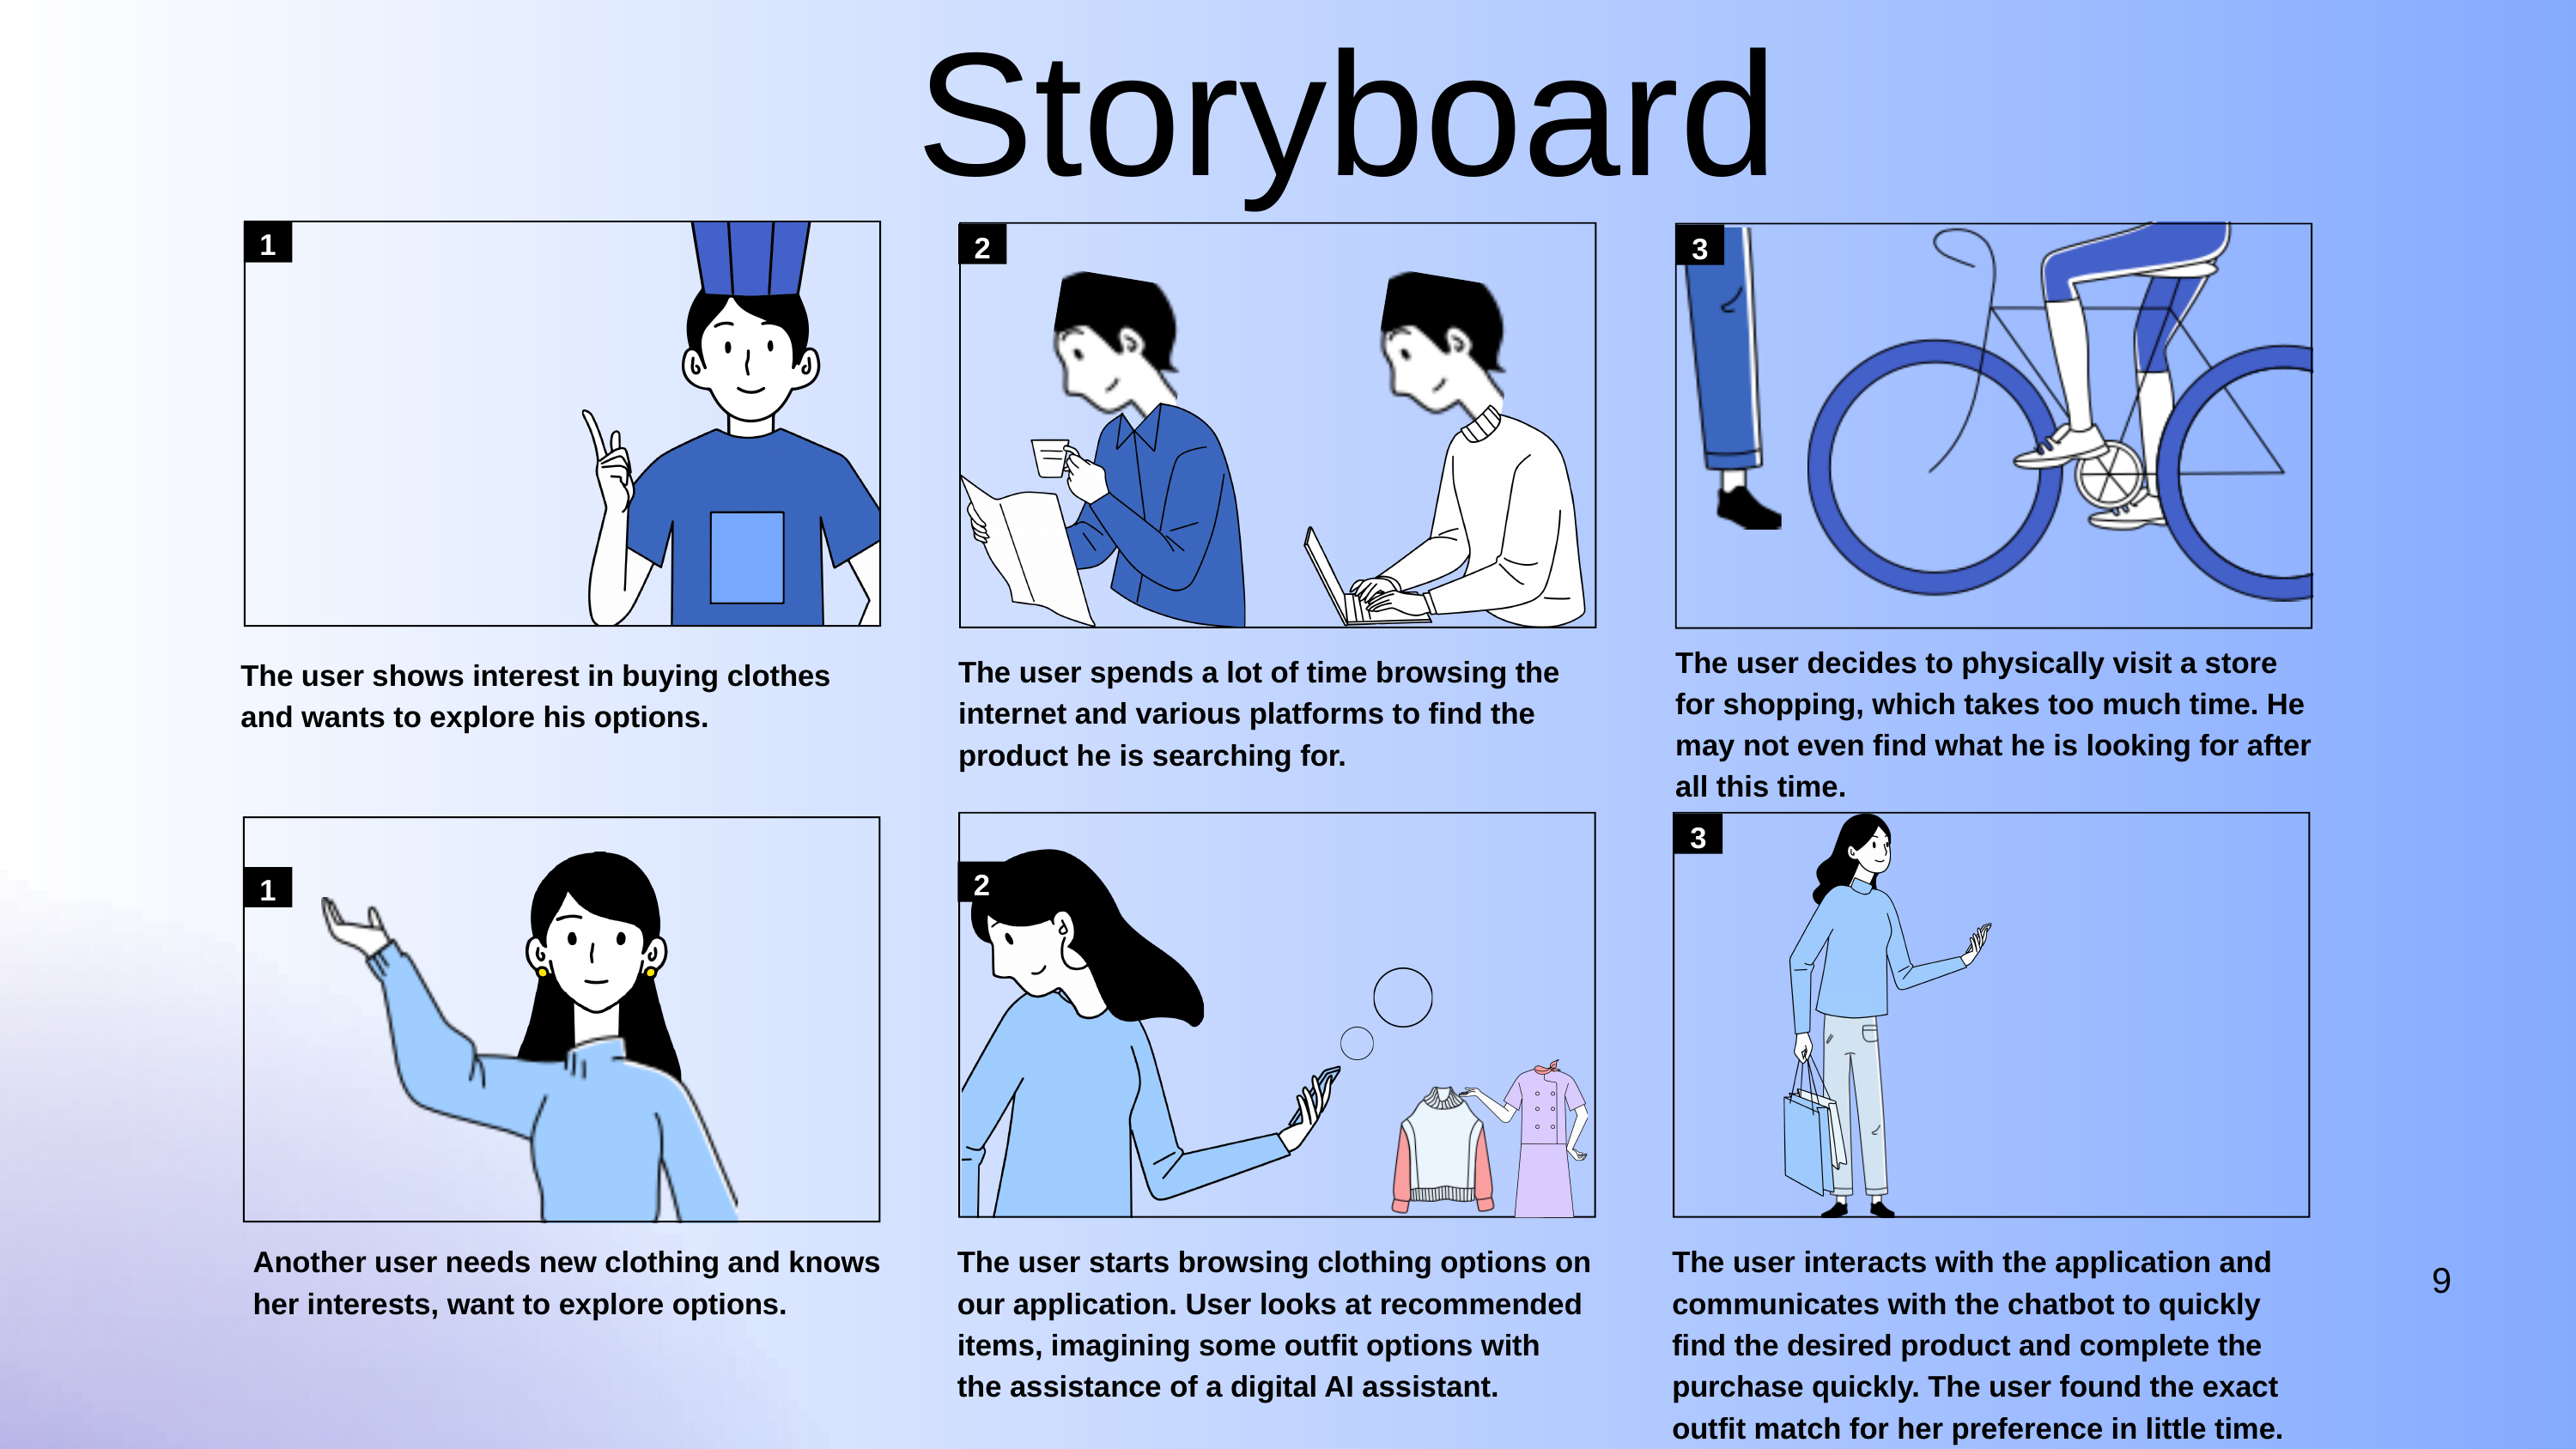

Storyboard

1

2

3

Solution
The user decides to physically visit a store for shopping, which takes too much time. He may not even find what he is looking for after all this time.
The user spends a lot of time browsing the internet and various platforms to find the product he is searching for.
The user shows interest in buying clothes and wants to explore his options.

3

2

1

Another user needs new clothing and knows her interests, want to explore options.
The user starts browsing clothing options on our application. User looks at recommended items, imagining some outfit options with  the assistance of a digital AI assistant.
The user interacts with the application and communicates with the chatbot to quickly find the desired product and complete the purchase quickly. The user found the exact outfit match for her preference in little time.
9